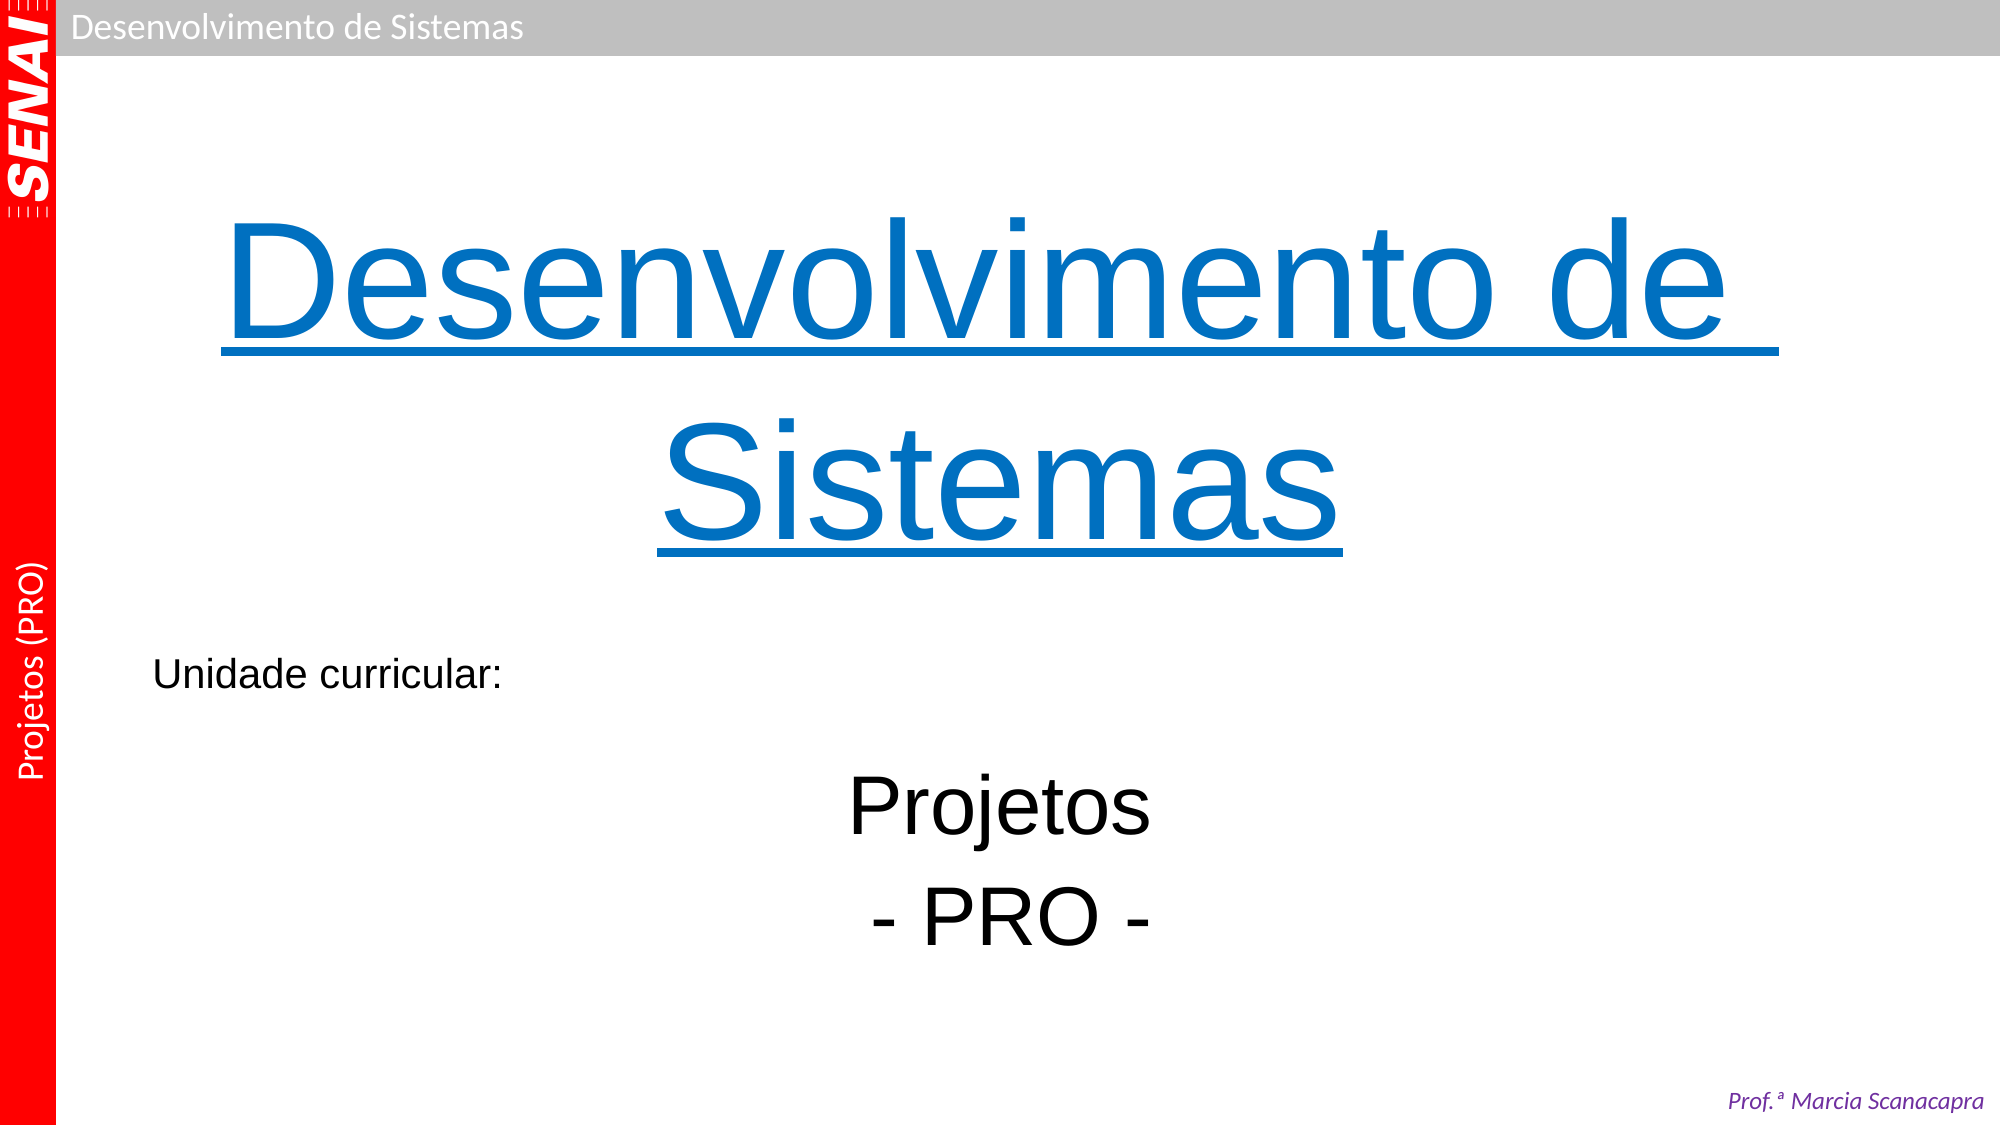

Desenvolvimento de
Sistemas

Unidade curricular:

Projetos
 - PRO -